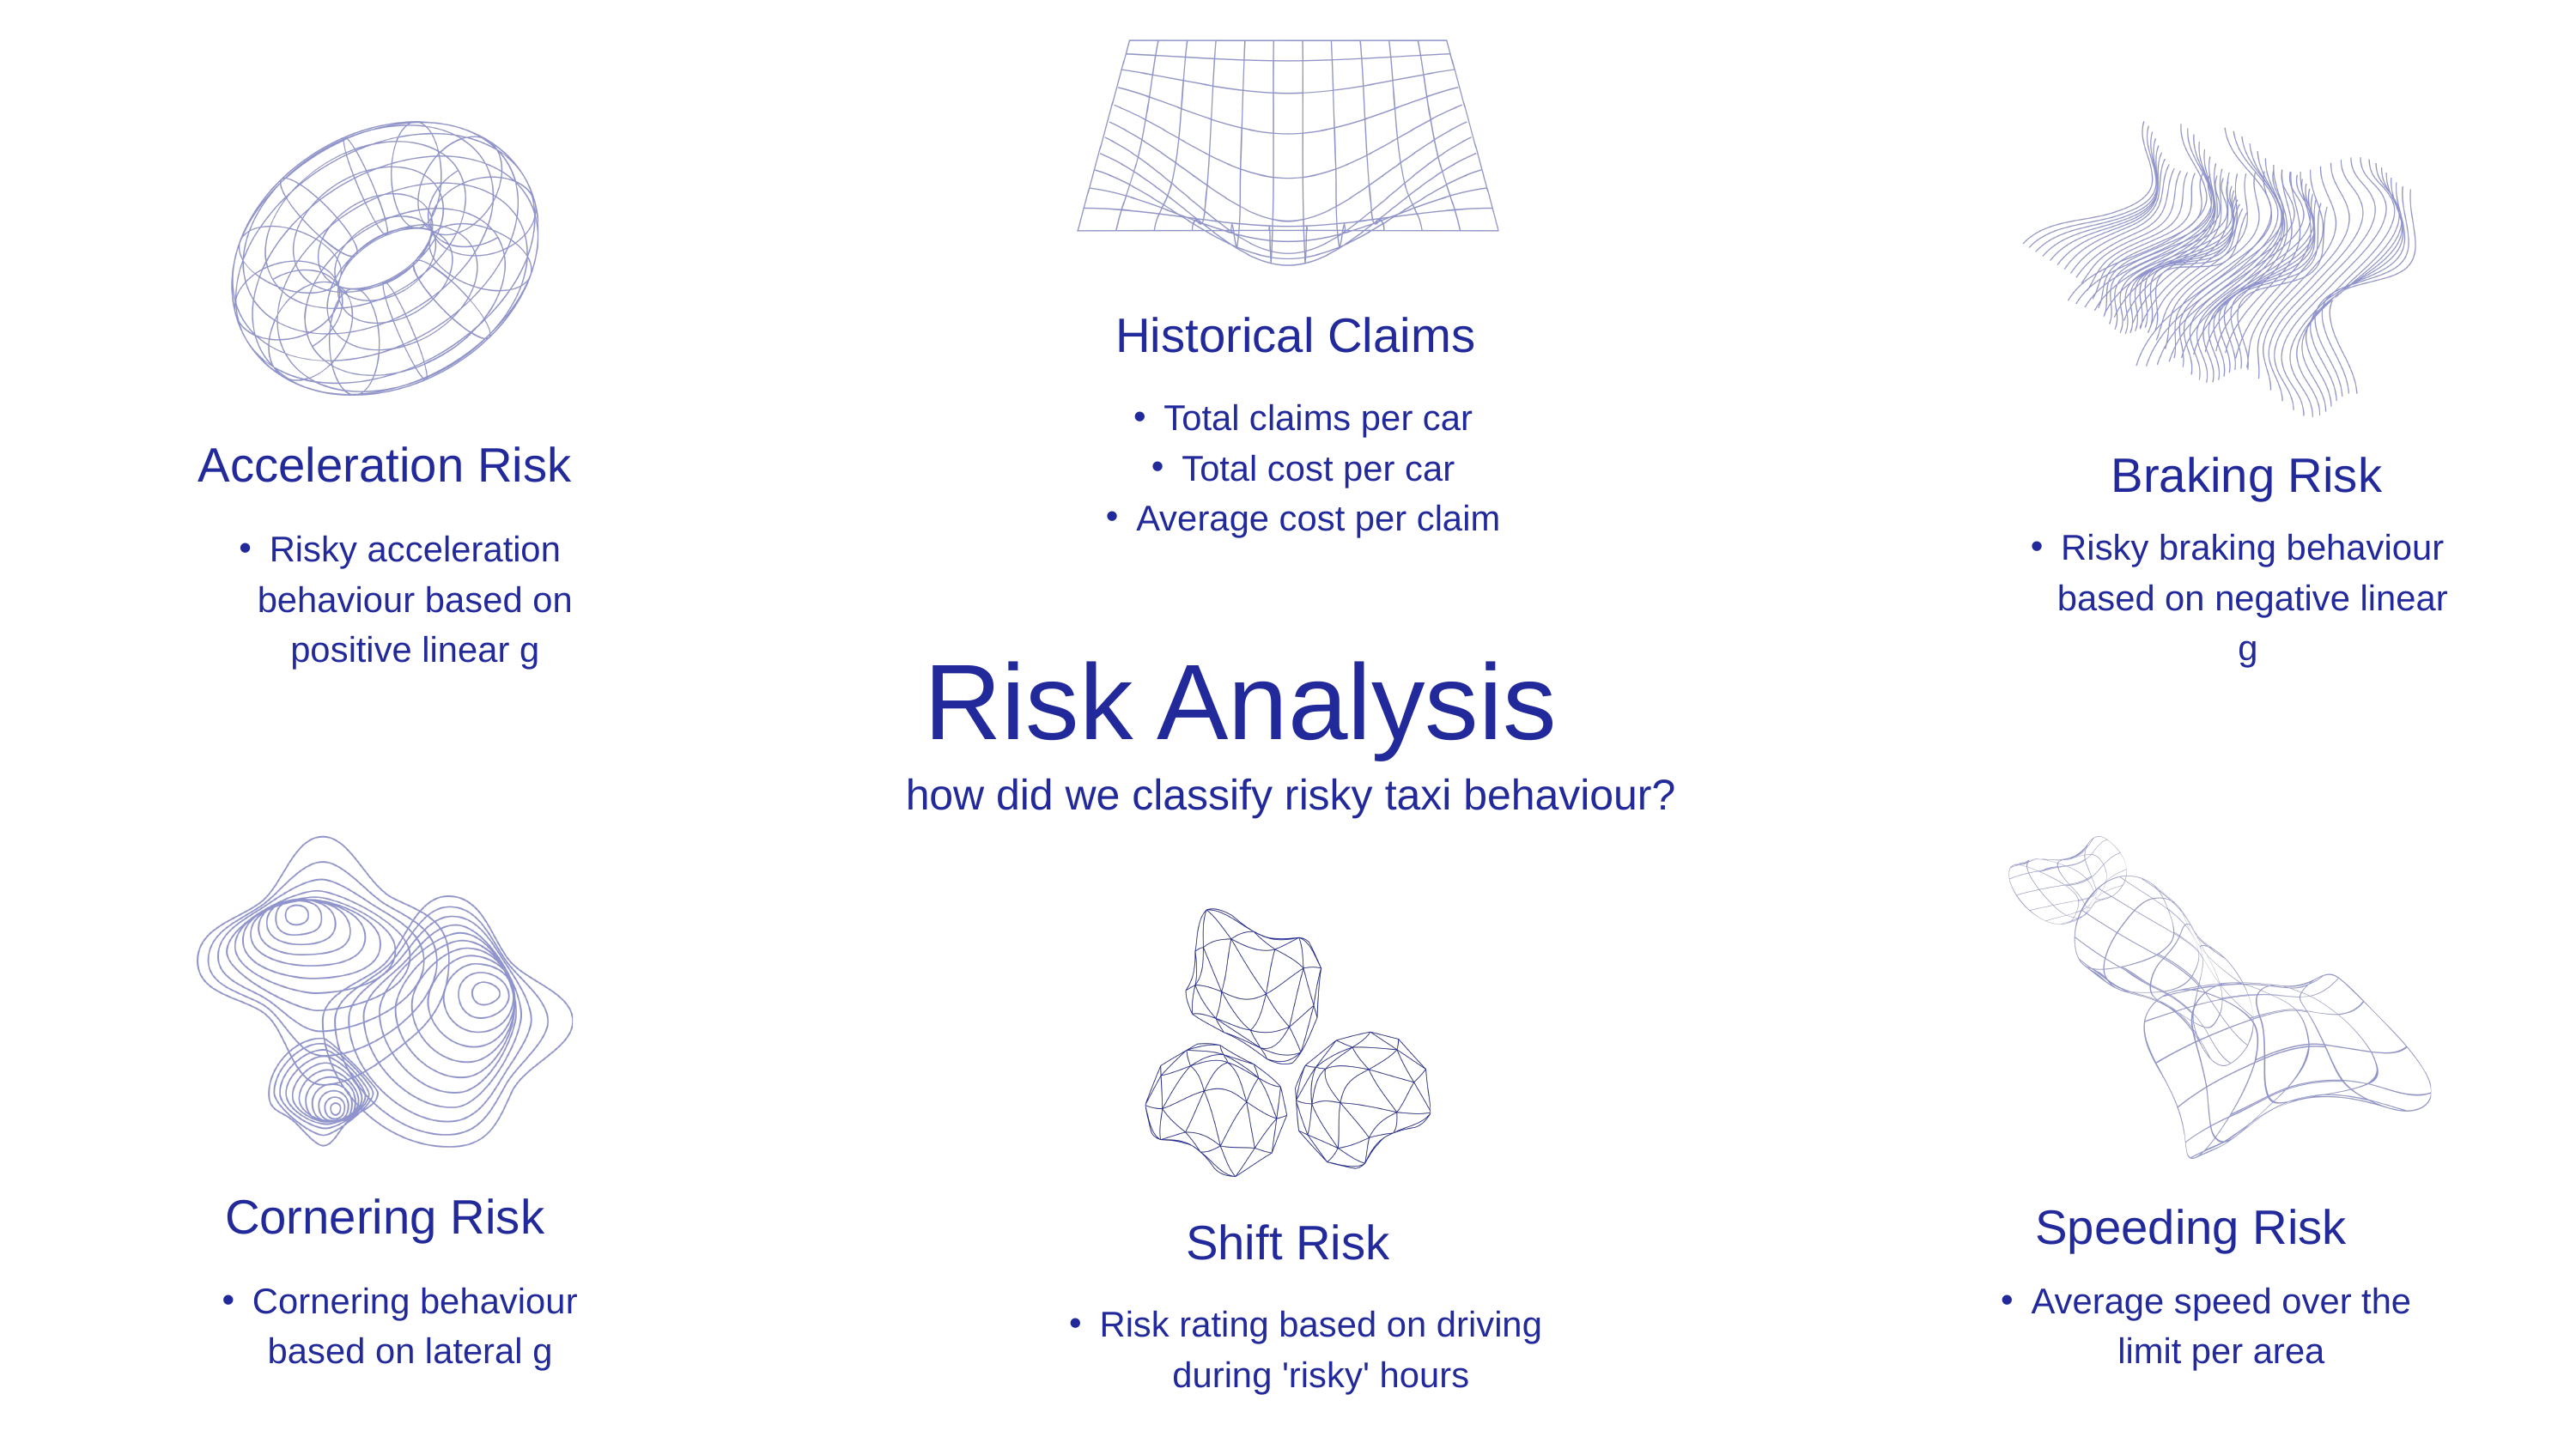

Historical Claims
Total claims per car
Total cost per car
Average cost per claim
Acceleration Risk
Braking Risk
Risky braking behaviour based on negative linear g
Risky acceleration behaviour based on positive linear g
Risk Analysis
how did we classify risky taxi behaviour?

Cornering Risk
Speeding Risk
Shift Risk
Cornering behaviour based on lateral g
Average speed over the limit per area
Risk rating based on driving during 'risky' hours